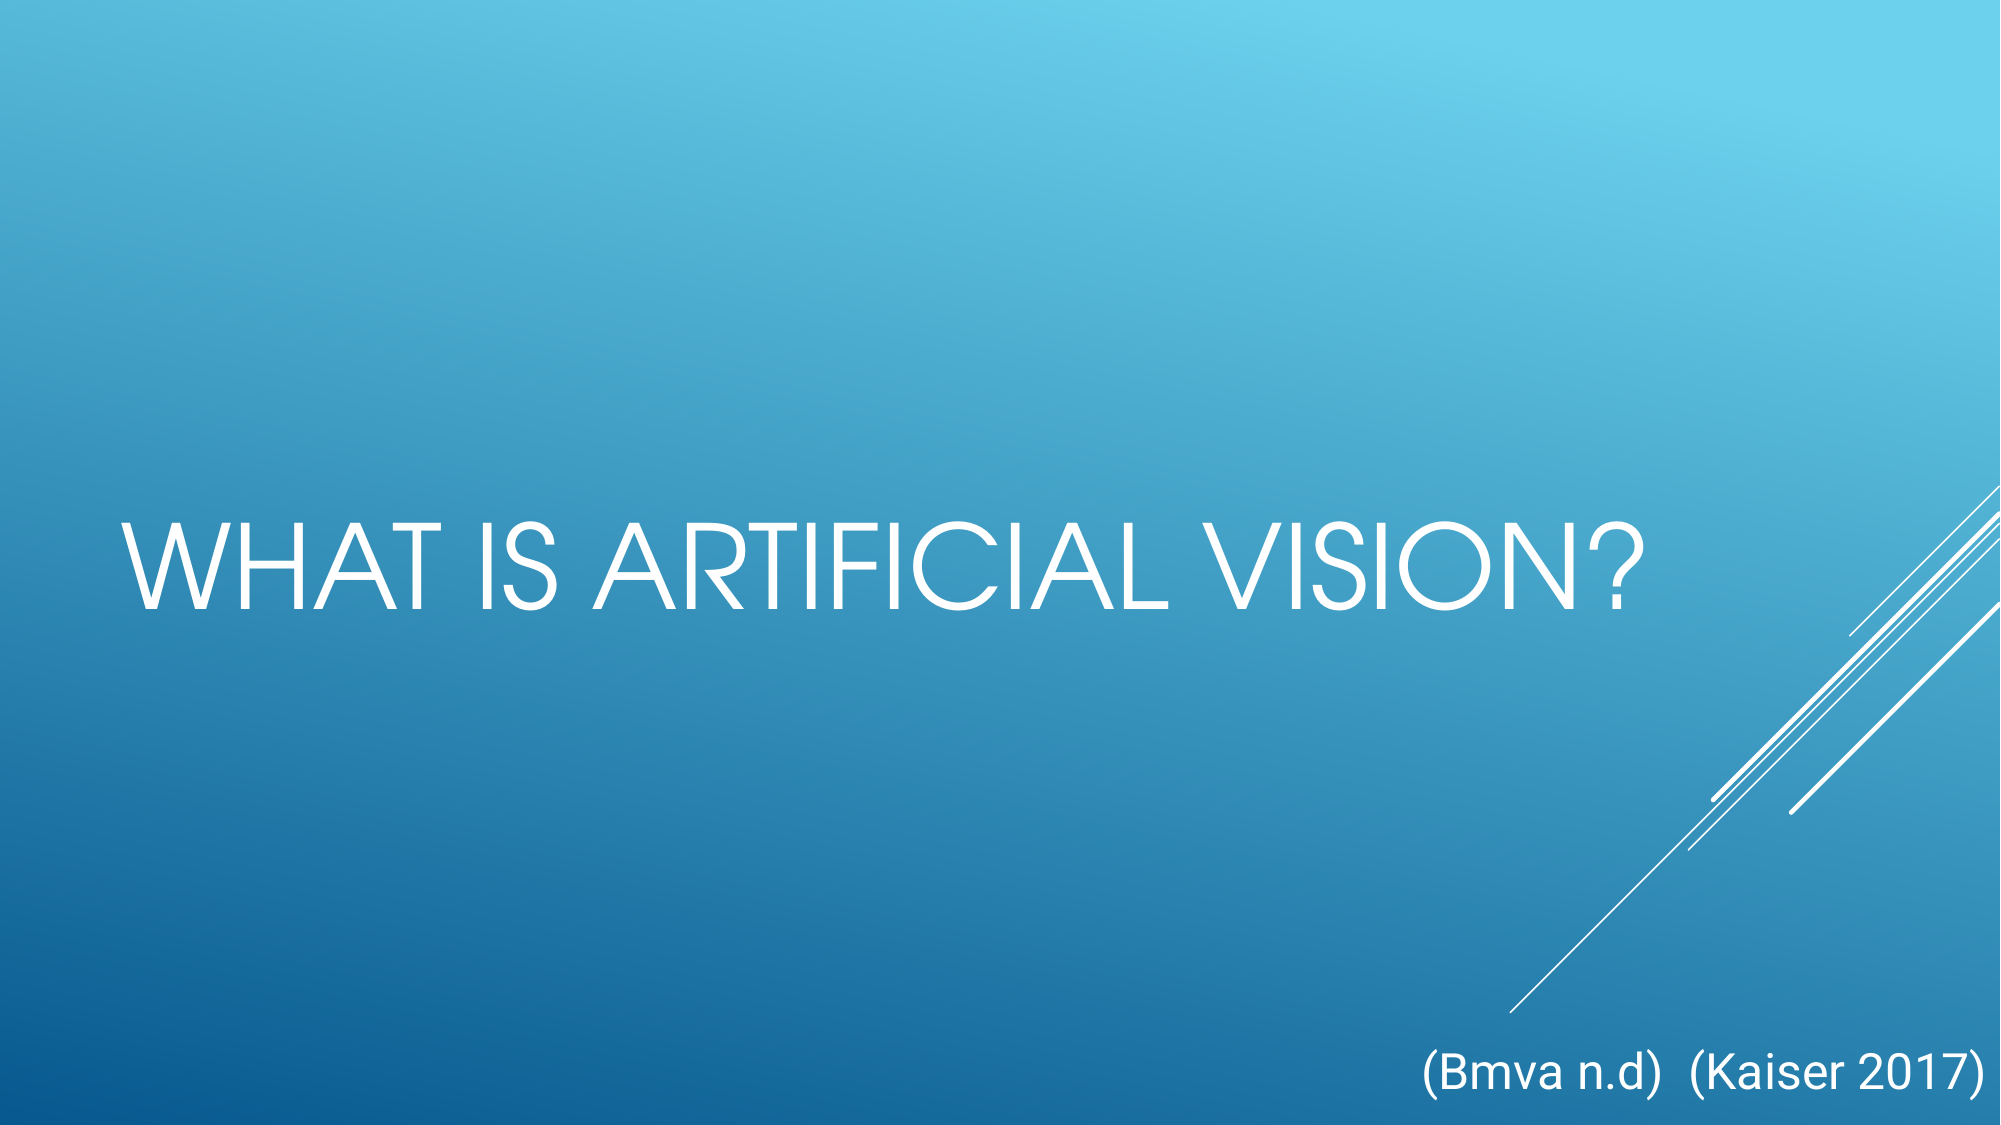

# What is Artificial Vision?
(Bmva n.d)  (Kaiser 2017)